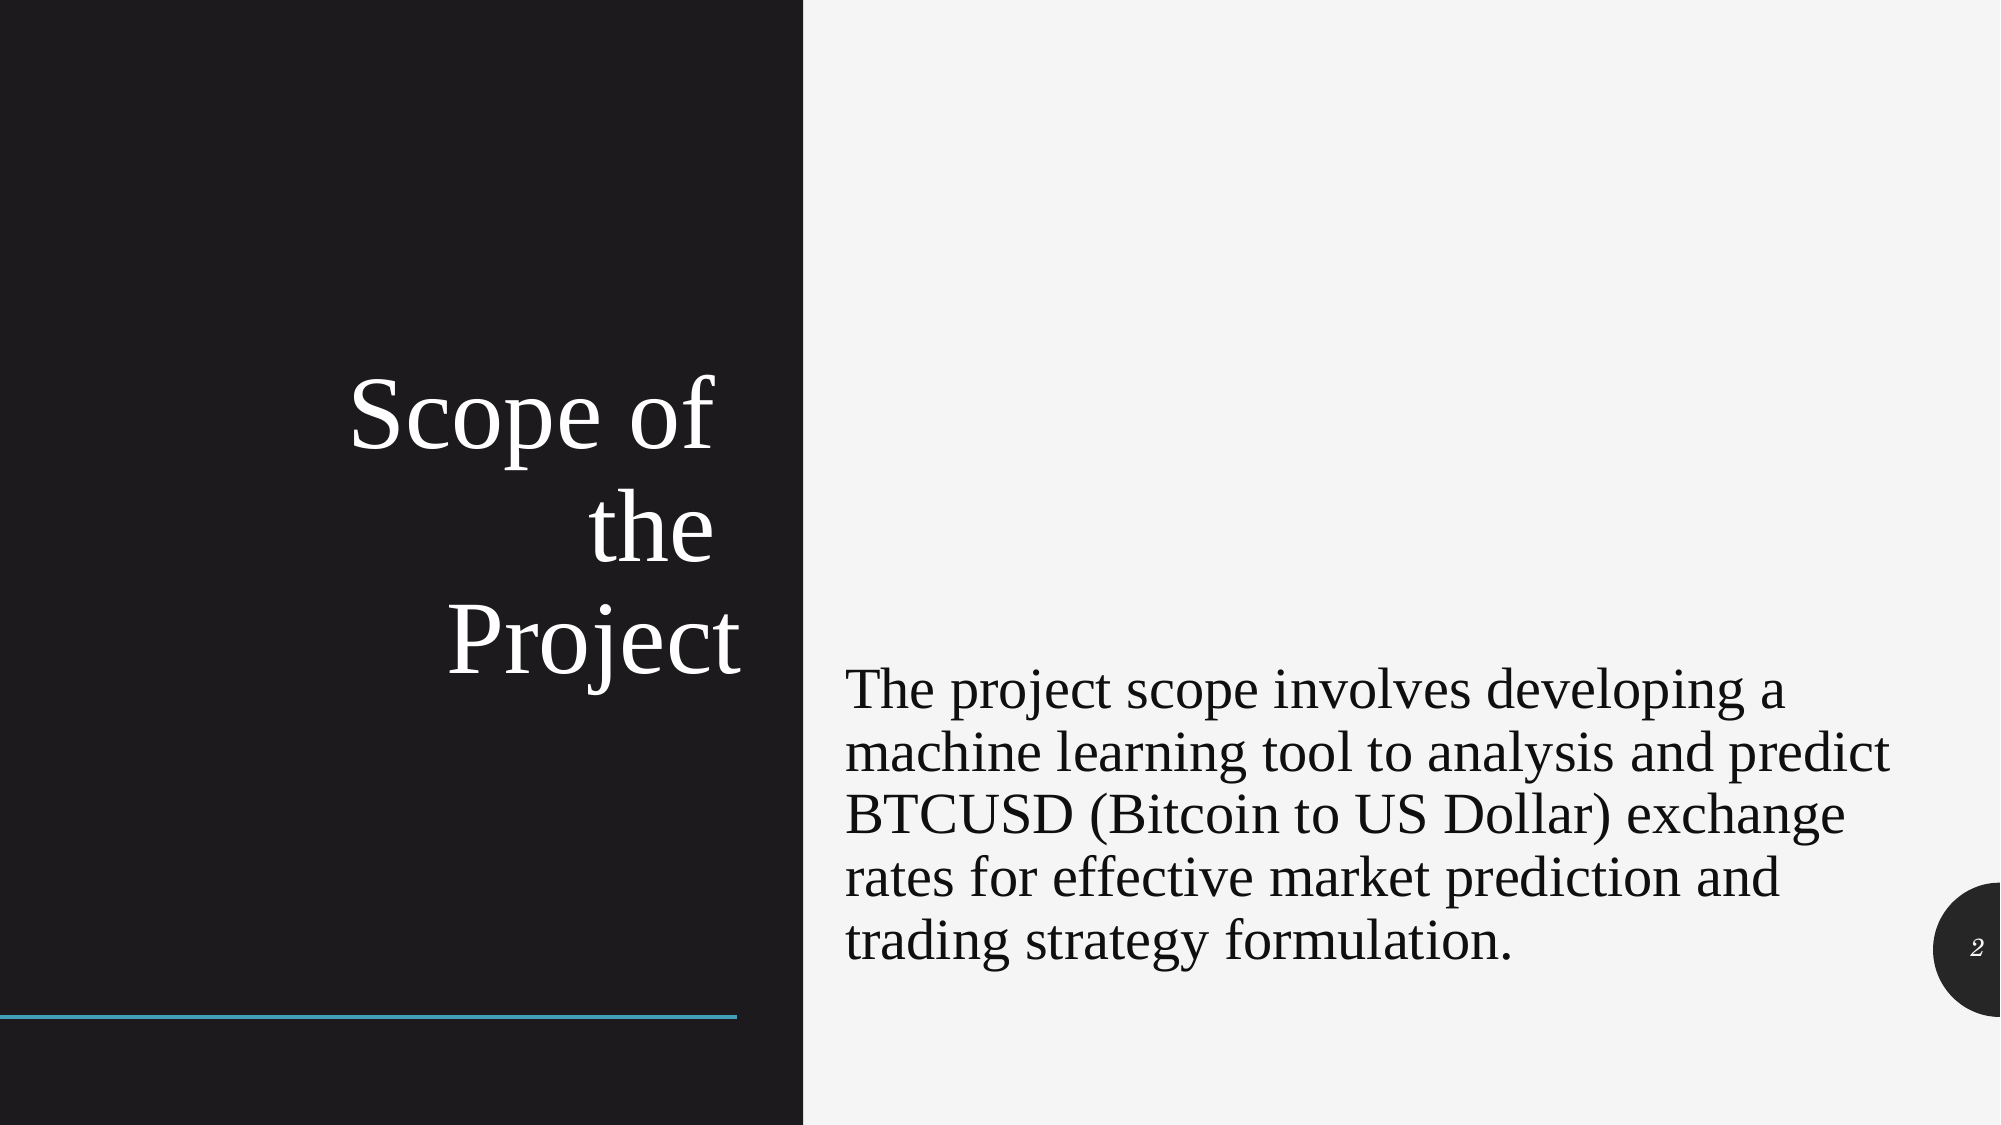

The project scope involves developing a machine learning tool to analysis and predict BTCUSD (Bitcoin to US Dollar) exchange rates for effective market prediction and trading strategy formulation.
# Scope of the Project
2